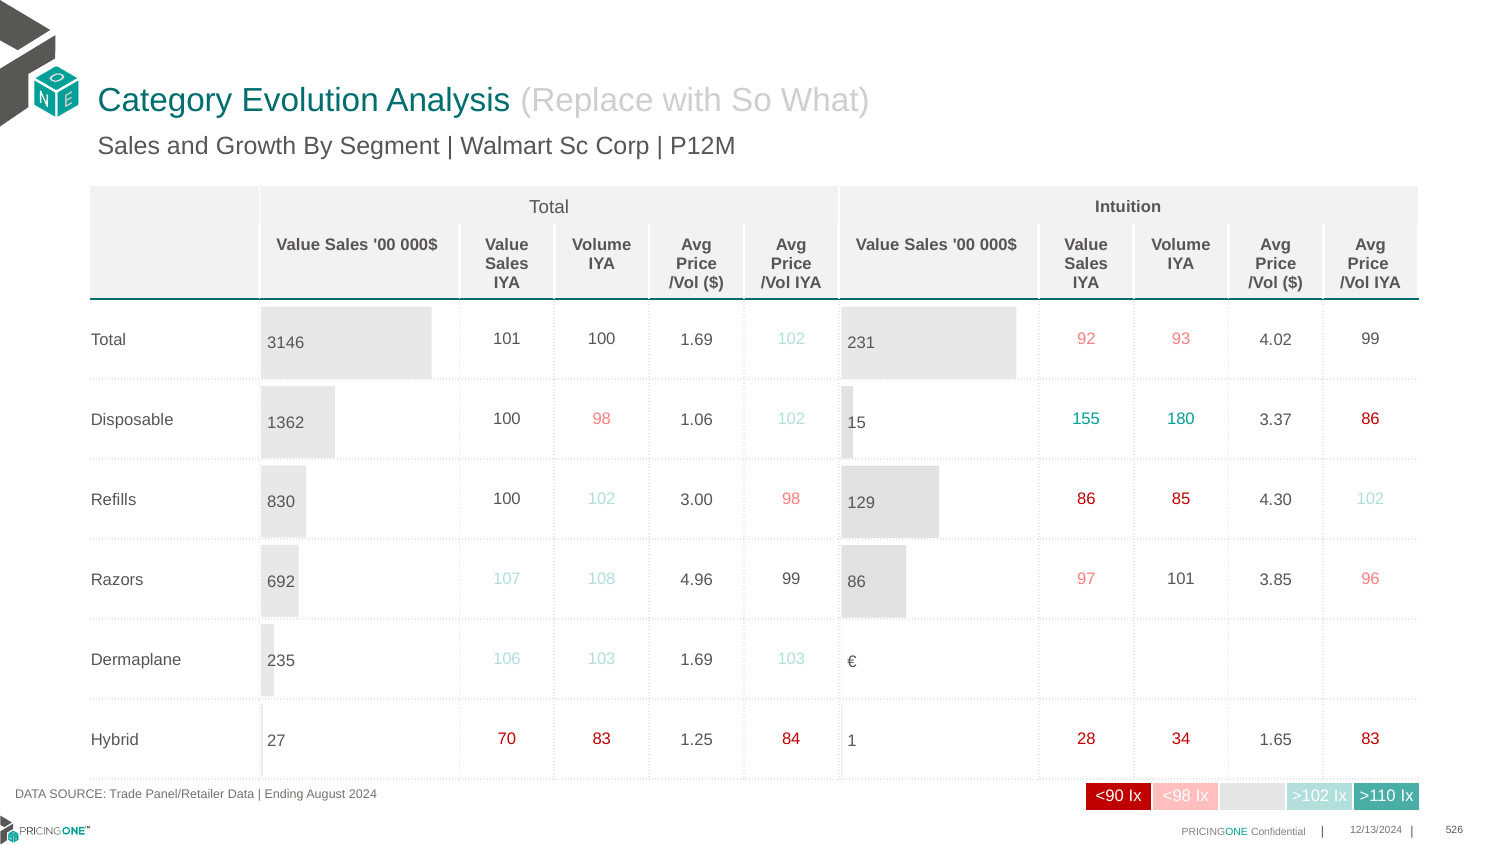

# Category Evolution Analysis (Replace with So What)
Sales and Growth By Segment | Walmart Sc Corp | P12M
|  | Total |  |  |  |  | Intuition |  |  |  |  |
| --- | --- | --- | --- | --- | --- | --- | --- | --- | --- | --- |
|  | Value Sales '00 000$ | Value Sales IYA | Volume IYA | Avg Price /Vol ($) | Avg Price /Vol IYA | Value Sales '00 000$ | Value Sales IYA | Volume IYA | Avg Price /Vol ($) | Avg Price /Vol IYA |
| Total |  | 101 | 100 | 1.69 | 102 |  | 92 | 93 | 4.02 | 99 |
| Disposable |  | 100 | 98 | 1.06 | 102 |  | 155 | 180 | 3.37 | 86 |
| Refills |  | 100 | 102 | 3.00 | 98 |  | 86 | 85 | 4.30 | 102 |
| Razors |  | 107 | 108 | 4.96 | 99 |  | 97 | 101 | 3.85 | 96 |
| Dermaplane |  | 106 | 103 | 1.69 | 103 |  |  |  |  |  |
| Hybrid |  | 70 | 83 | 1.25 | 84 |  | 28 | 34 | 1.65 | 83 |

### Chart

| Category | Value Sales |
|---|---|
| Grand | 3145.98094 |
| Disposable | 1362.46761 |
| Refills | 829.81697 |
| Razors | 691.5786 |
| Dermaplane | 234.76855 |
| Hybrid | 27.34921 |

### Chart

| Category | Value Sales |
|---|---|
| Grand | 230.70996 |
| Disposable | 15.22183 |
| Refills | 128.62065 |
| Razors | 85.68392 |
| Dermaplane | 0.0 |
| Hybrid | 1.18356 |
DATA SOURCE: Trade Panel/Retailer Data | Ending August 2024
| <90 Ix | <98 Ix |  | >102 Ix | >110 Ix |
| --- | --- | --- | --- | --- |

12/13/2024
526